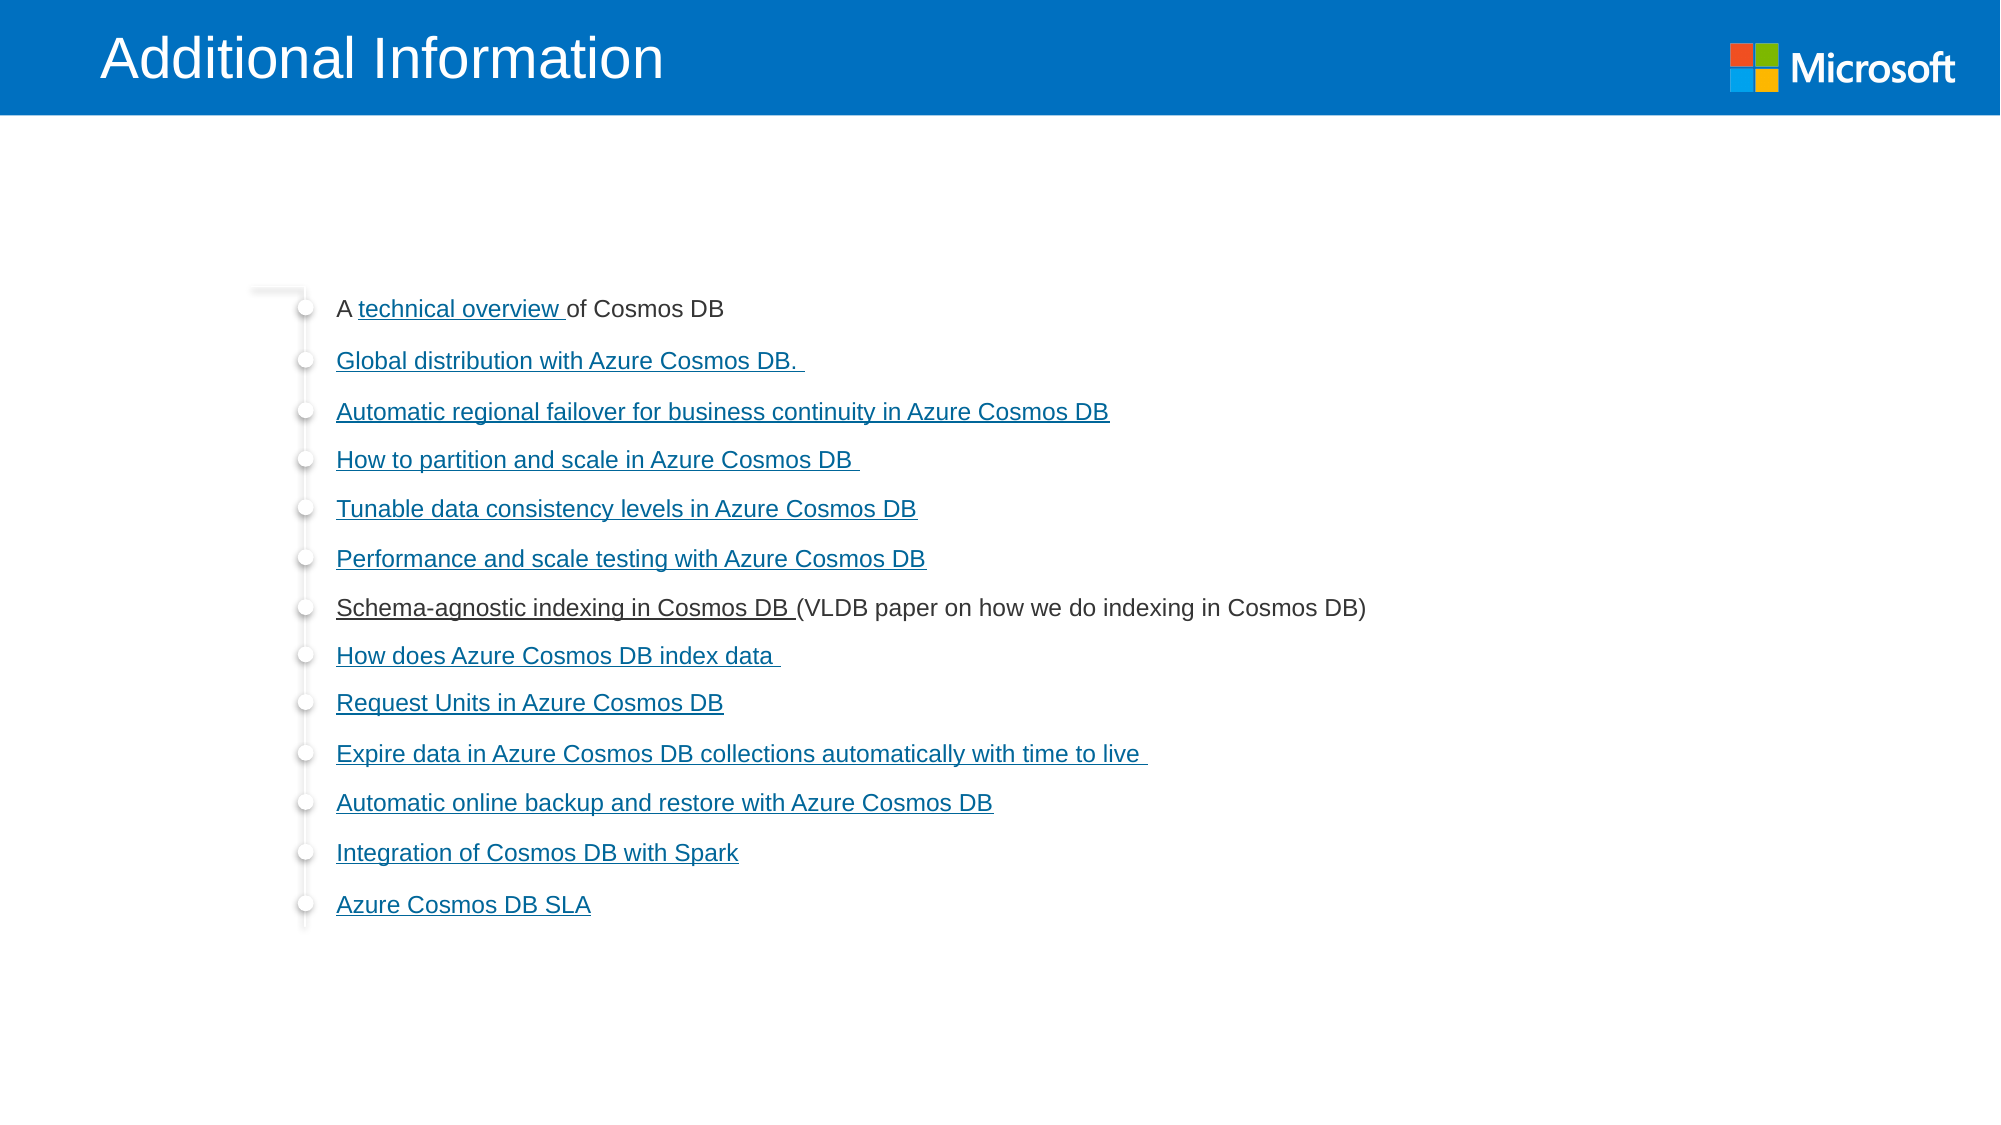

# Additional Information

A technical overview of Cosmos DB

Global distribution with Azure Cosmos DB.

Automatic regional failover for business continuity in Azure Cosmos DB

How to partition and scale in Azure Cosmos DB

Tunable data consistency levels in Azure Cosmos DB

Performance and scale testing with Azure Cosmos DB

Schema-agnostic indexing in Cosmos DB (VLDB paper on how we do indexing in Cosmos DB)

How does Azure Cosmos DB index data

Request Units in Azure Cosmos DB

Expire data in Azure Cosmos DB collections automatically with time to live

Automatic online backup and restore with Azure Cosmos DB

Integration of Cosmos DB with Spark

Azure Cosmos DB SLA